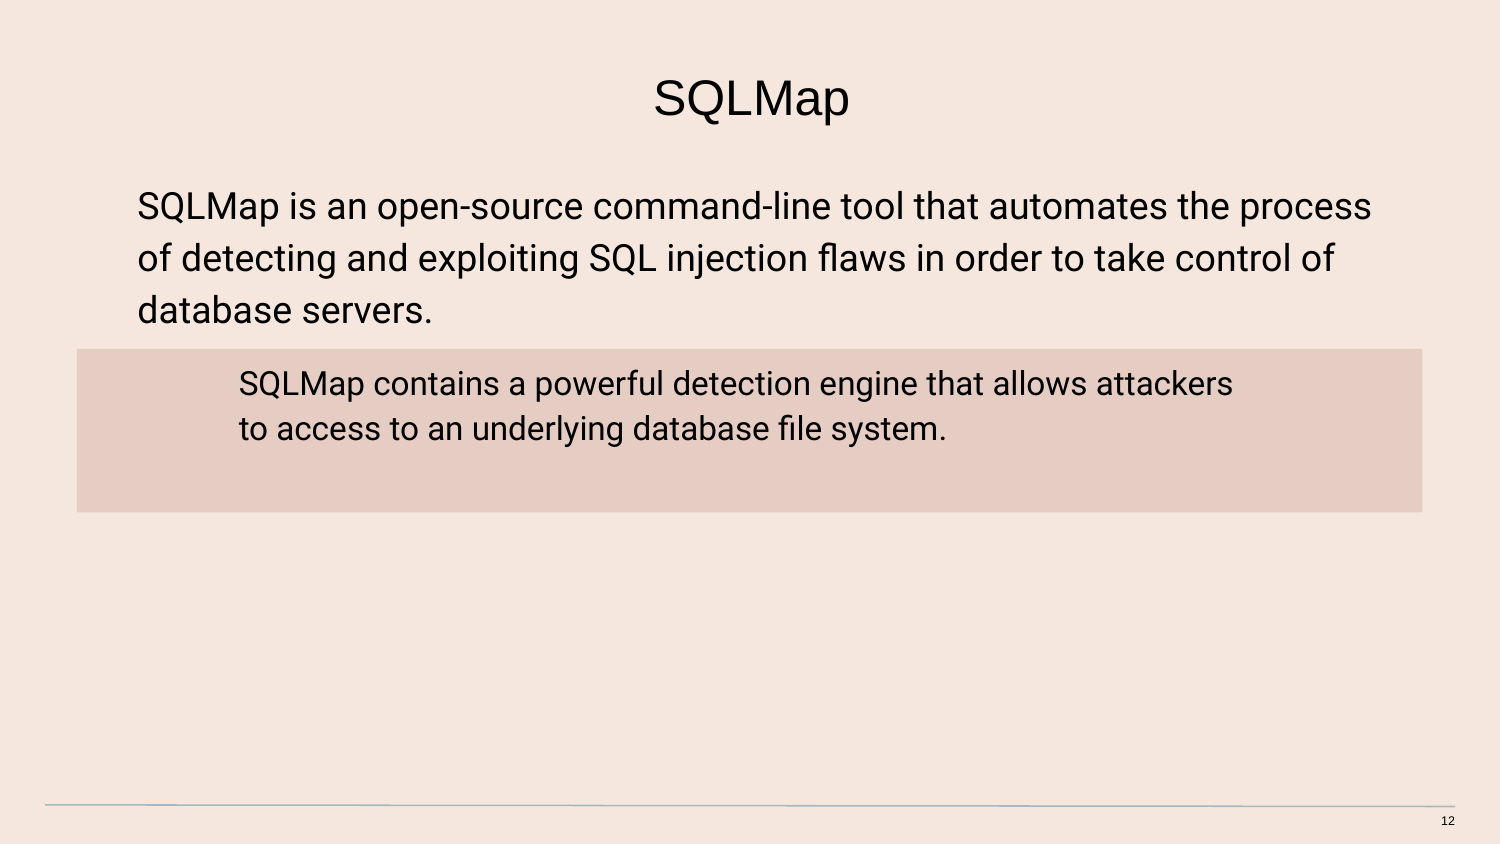

# SQLMap

SQLMap is an open-source command-line tool that automates the process of detecting and exploiting SQL injection flaws in order to take control of database servers.

SQLMap contains a powerful detection engine that allows attackers to access to an underlying database file system.

12